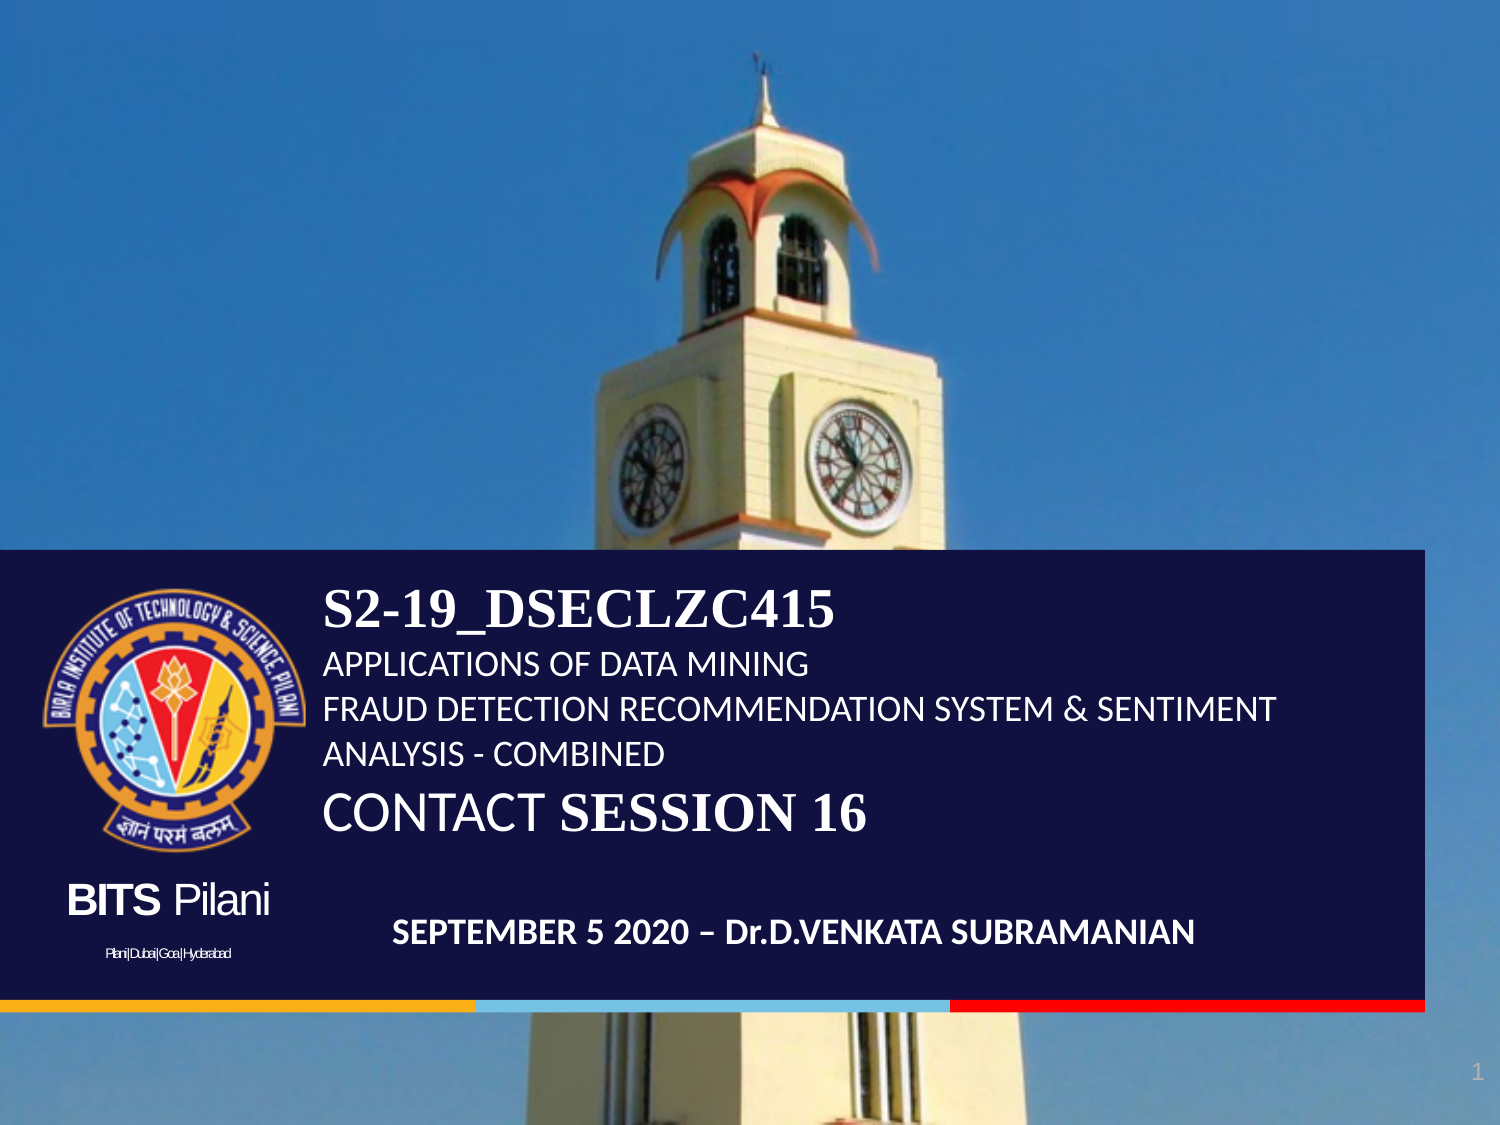

# S2-19_DSECLZC415 APPLICATIONS OF DATA MINING FRAUD DETECTION RECOMMENDATION SYSTEM & SENTIMENT ANALYSIS - COMBINED CONTACT SESSION 16
SEPTEMBER 5 2020 – Dr.D.VENKATA SUBRAMANIAN
1